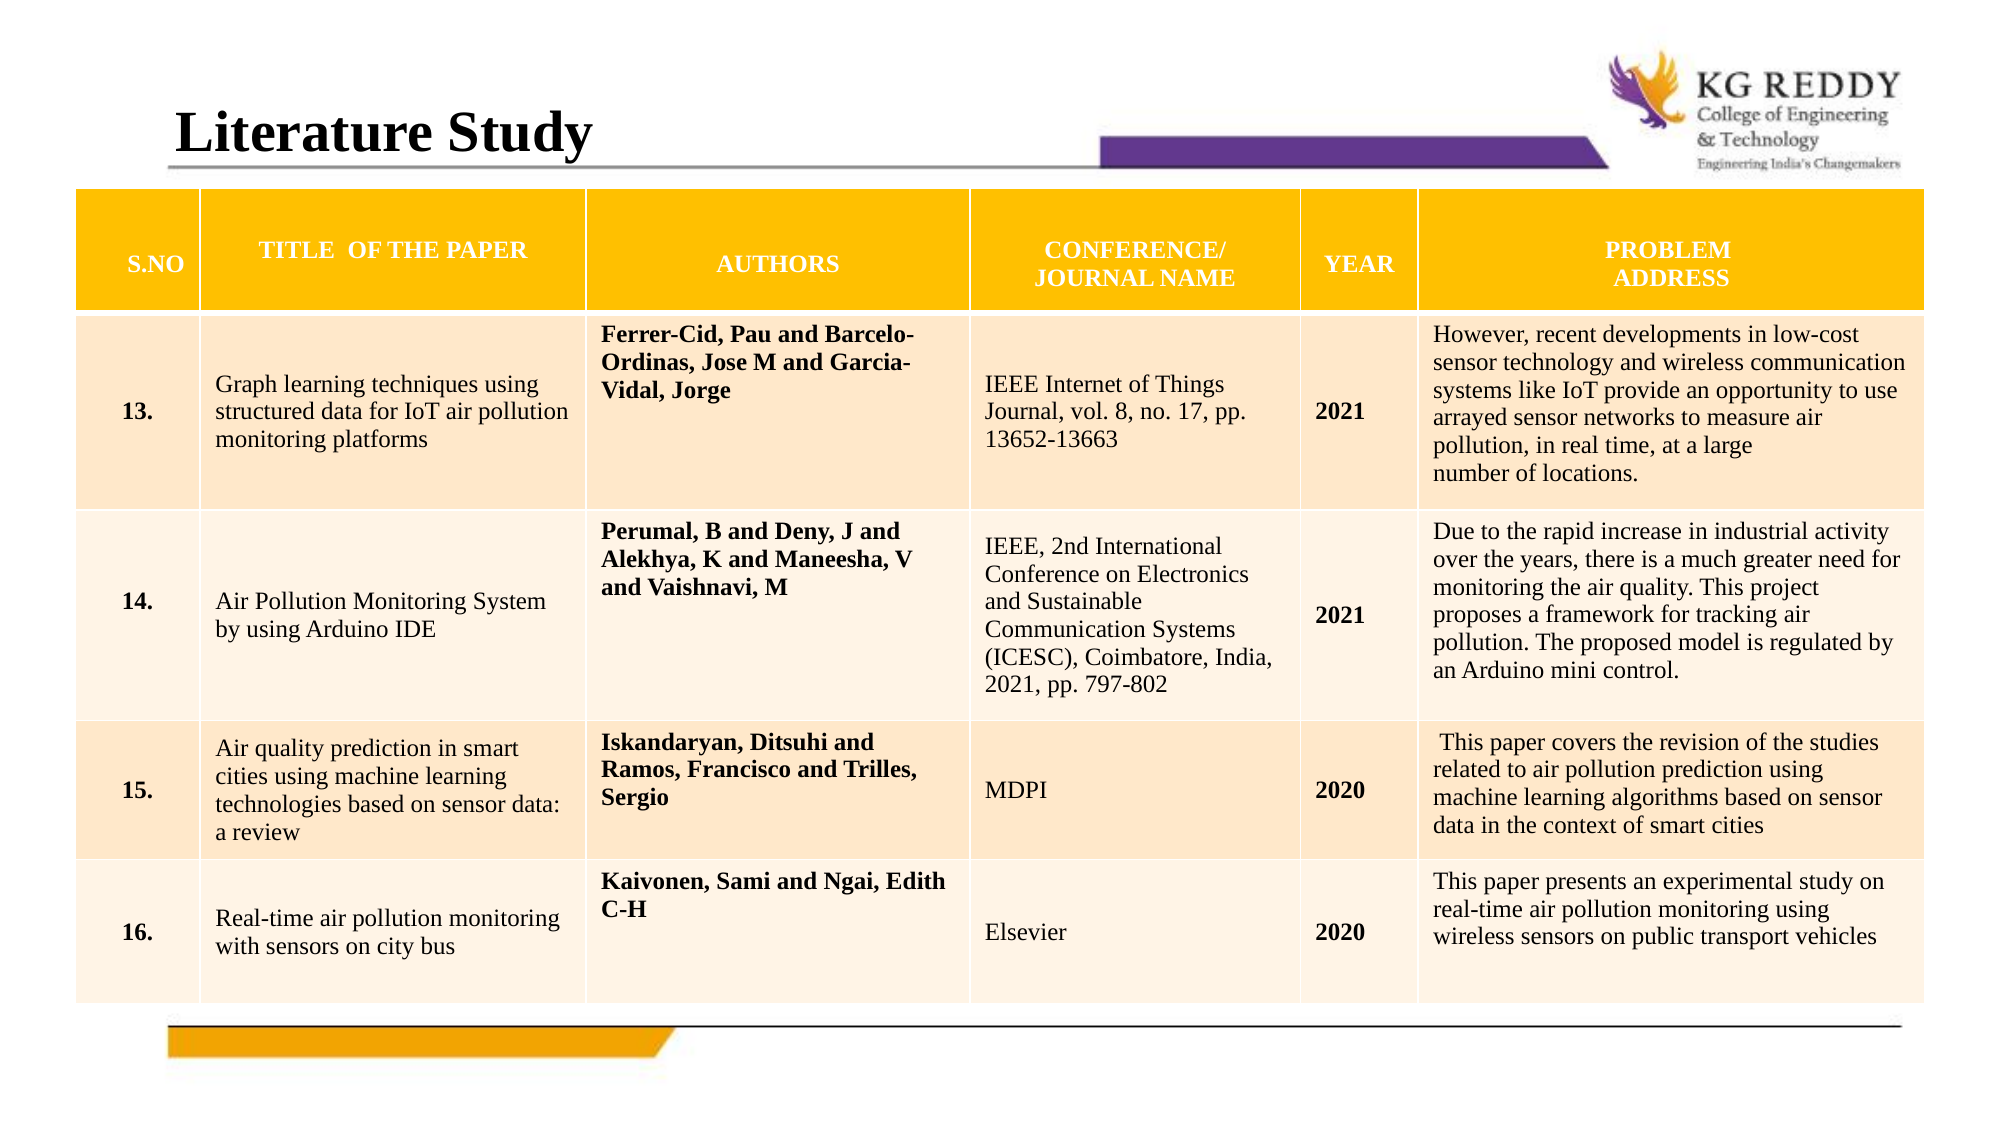

# Literature Study
| S.NO | TITLE OF THE PAPER | AUTHORS | CONFERENCE/ JOURNAL NAME | YEAR | PROBLEM ADDRESS |
| --- | --- | --- | --- | --- | --- |
| 13. | Graph learning techniques using structured data for IoT air pollution monitoring platforms | Ferrer-Cid, Pau and Barcelo-Ordinas, Jose M and Garcia-Vidal, Jorge | IEEE Internet of Things Journal, vol. 8, no. 17, pp. 13652-13663 | 2021 | However, recent developments in low-cost sensor technology and wireless communication systems like IoT provide an opportunity to use arrayed sensor networks to measure air pollution, in real time, at a large number of locations. |
| 14. | Air Pollution Monitoring System by using Arduino IDE | Perumal, B and Deny, J and Alekhya, K and Maneesha, V and Vaishnavi, M | IEEE, 2nd International Conference on Electronics and Sustainable Communication Systems (ICESC), Coimbatore, India, 2021, pp. 797-802 | 2021 | Due to the rapid increase in industrial activity over the years, there is a much greater need for monitoring the air quality. This project proposes a framework for tracking air pollution. The proposed model is regulated by an Arduino mini control. |
| 15. | Air quality prediction in smart cities using machine learning technologies based on sensor data: a review | Iskandaryan, Ditsuhi and Ramos, Francisco and Trilles, Sergio | MDPI | 2020 | This paper covers the revision of the studies related to air pollution prediction using machine learning algorithms based on sensor data in the context of smart cities |
| 16. | Real-time air pollution monitoring with sensors on city bus | Kaivonen, Sami and Ngai, Edith C-H | Elsevier | 2020 | This paper presents an experimental study on real-time air pollution monitoring using wireless sensors on public transport vehicles |